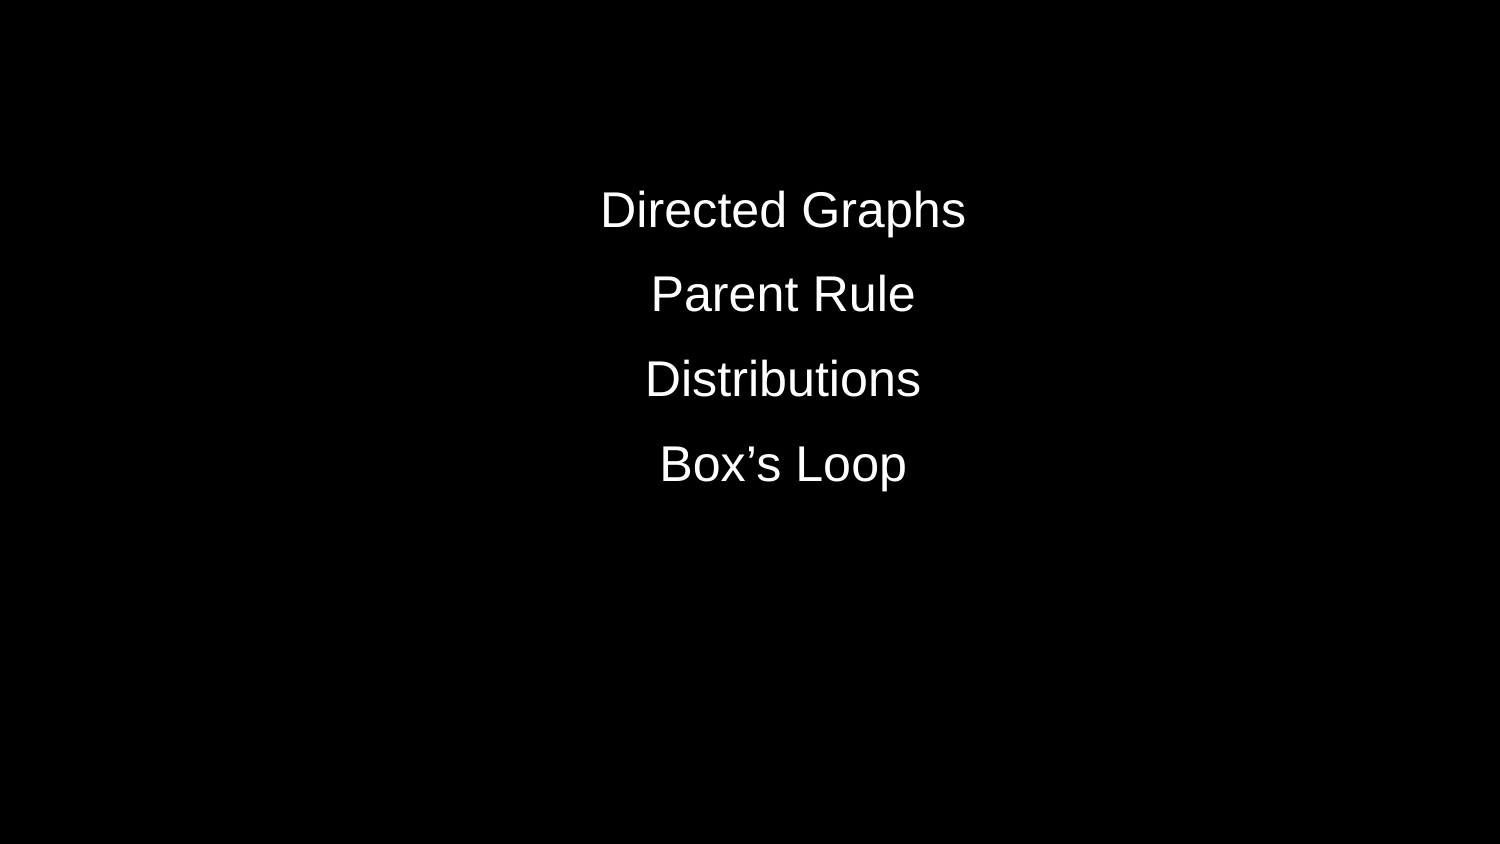

Directed Graphs
Parent Rule
Distributions
Box’s Loop